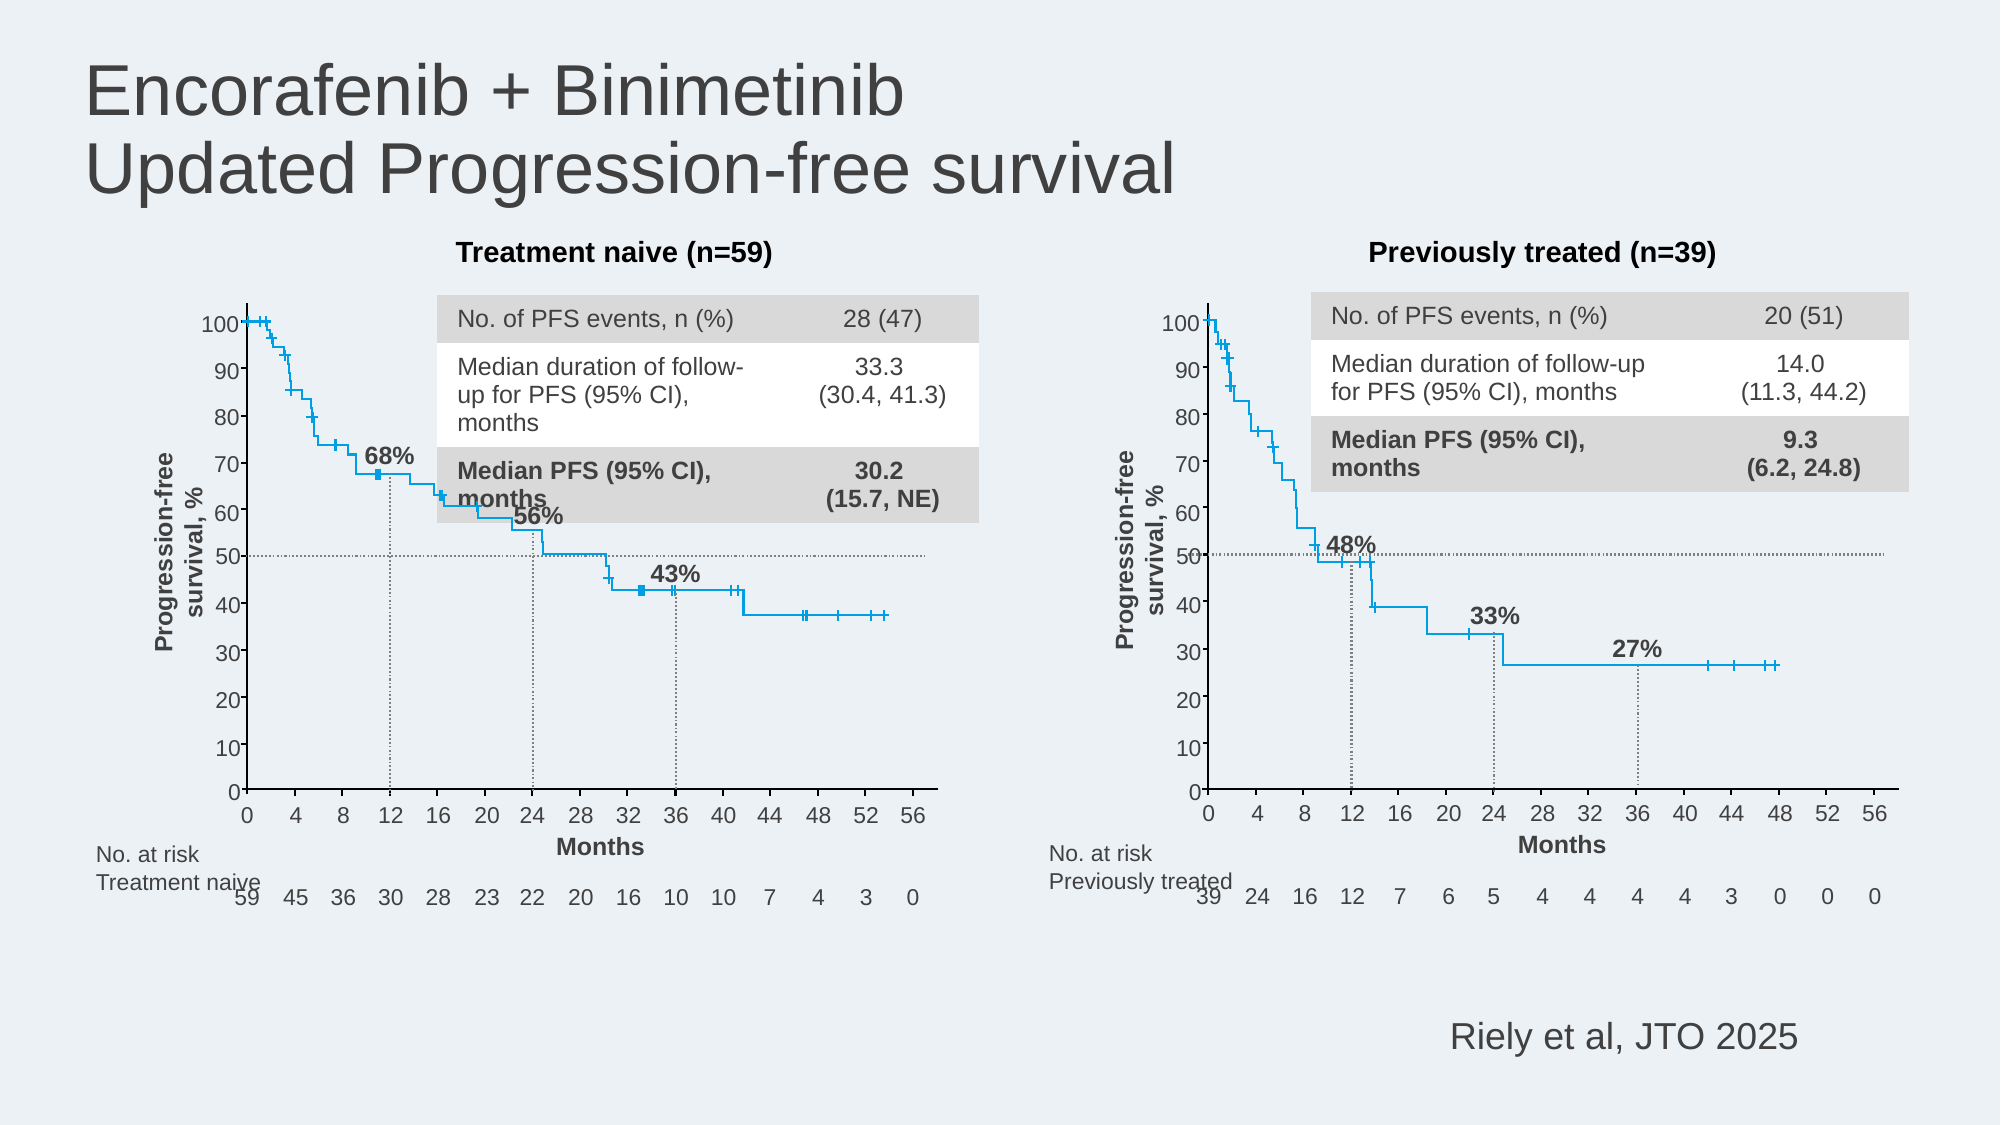

# Encorafenib + Binimetinib Updated Progression-free survival
Treatment naive (n=59)
Previously treated (n=39)
| No. of PFS events, n (%) | 20 (51) |
| --- | --- |
| Median duration of follow-up for PFS (95% CI), months | 14.0 (11.3, 44.2) |
| Median PFS (95% CI), months | 9.3 (6.2, 24.8) |
| No. of PFS events, n (%) | 28 (47) |
| --- | --- |
| Median duration of follow-up for PFS (95% CI), months | 33.3 (30.4, 41.3) |
| Median PFS (95% CI), months | 30.2 (15.7, NE) |
100

90

80

70

60

Progression-free survival, %
50

40

30

20

10

0

0

39
4

24
8

16
12

12
16

7
20

6
24

5
28

4
32

4
36

4
40

4
44

3
48

0
52

0
56

0
Months
No. at risk
Previously treated
100

90

80

70

60

Progression-free survival, %
50

40

30

20

10

0

0

59
4

45
8

36
12

30
16

28
20

23
24

22
28

20
32

16
36

10
40

10
44

7
48

4
52

3
56

0
Months
No. at risk
Treatment naive
68%
56%
48%
43%
33%
27%

Riely et al, JTO 2025